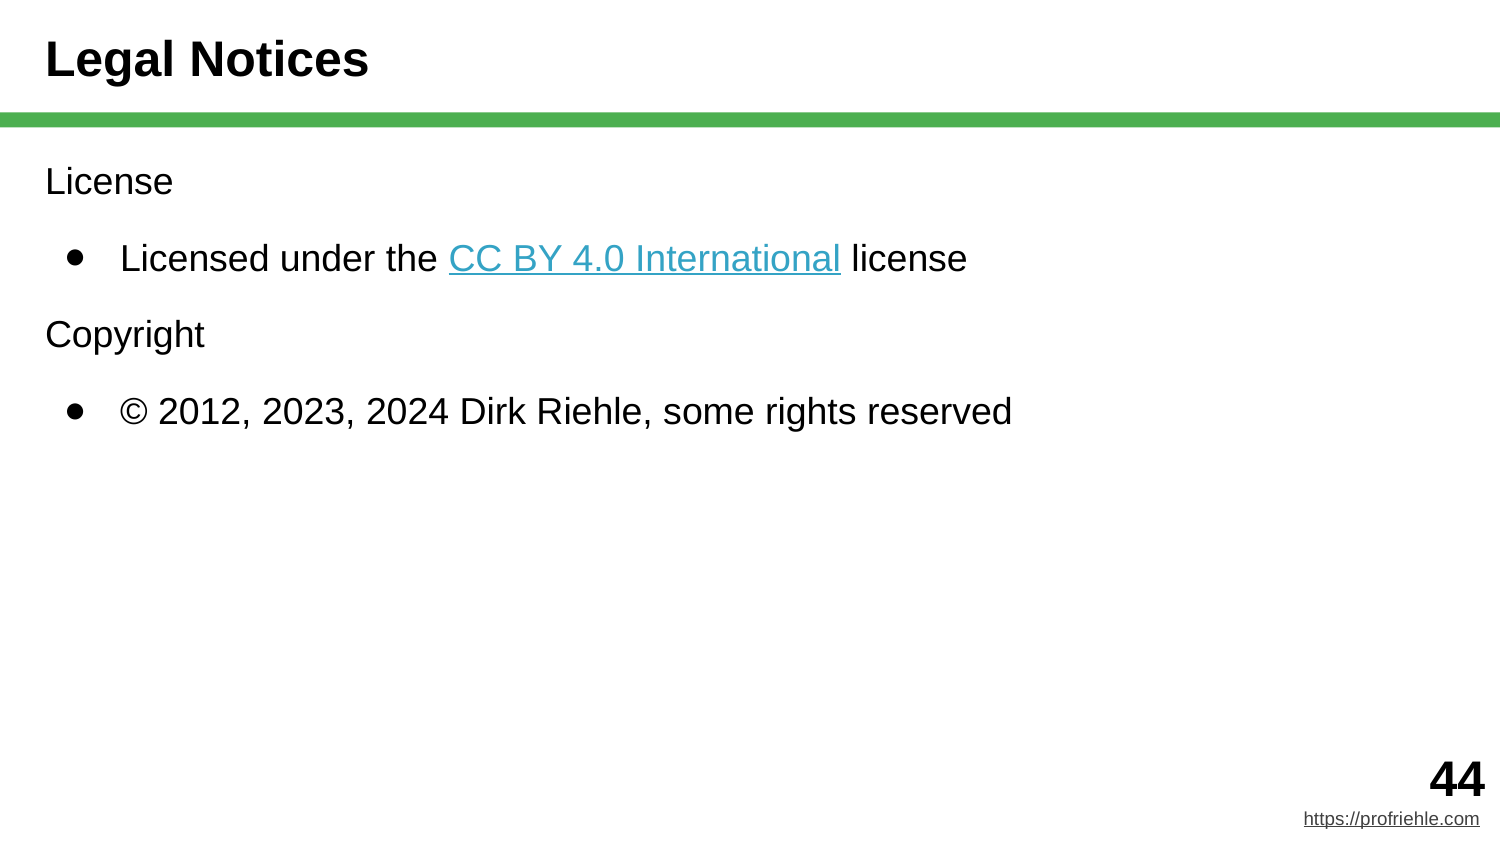

# Legal Notices
License
Licensed under the CC BY 4.0 International license
Copyright
© 2012, 2023, 2024 Dirk Riehle, some rights reserved

44
https://profriehle.com